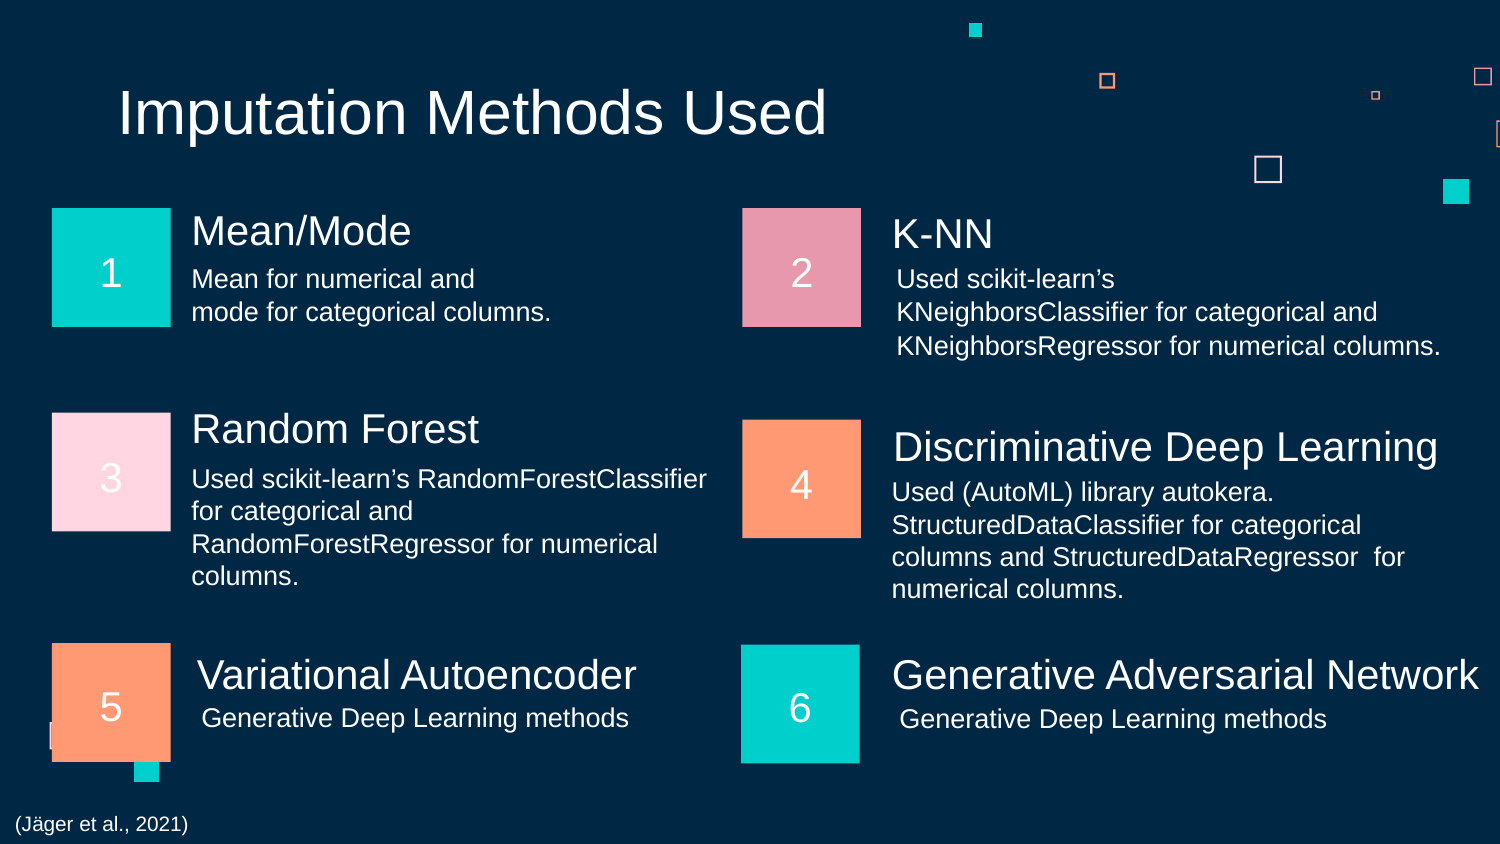

Imputation Methods Used
# Mean/Mode
K-NN

1
2
Used scikit-learn’s
KNeighborsClassifier for categorical and KNeighborsRegressor for numerical columns.
Mean for numerical and
mode for categorical columns.
Random Forest
Discriminative Deep Learning

3
4
Used scikit-learn’s RandomForestClassifier for categorical and
RandomForestRegressor for numerical columns.
Used (AutoML) library autokera. StructuredDataClassifier for categorical columns and StructuredDataRegressor  for numerical columns.
Generative Adversarial Network
 Variational Autoencoder

5
6
 Generative Deep Learning methods
 Generative Deep Learning methods
(Jäger et al., 2021)